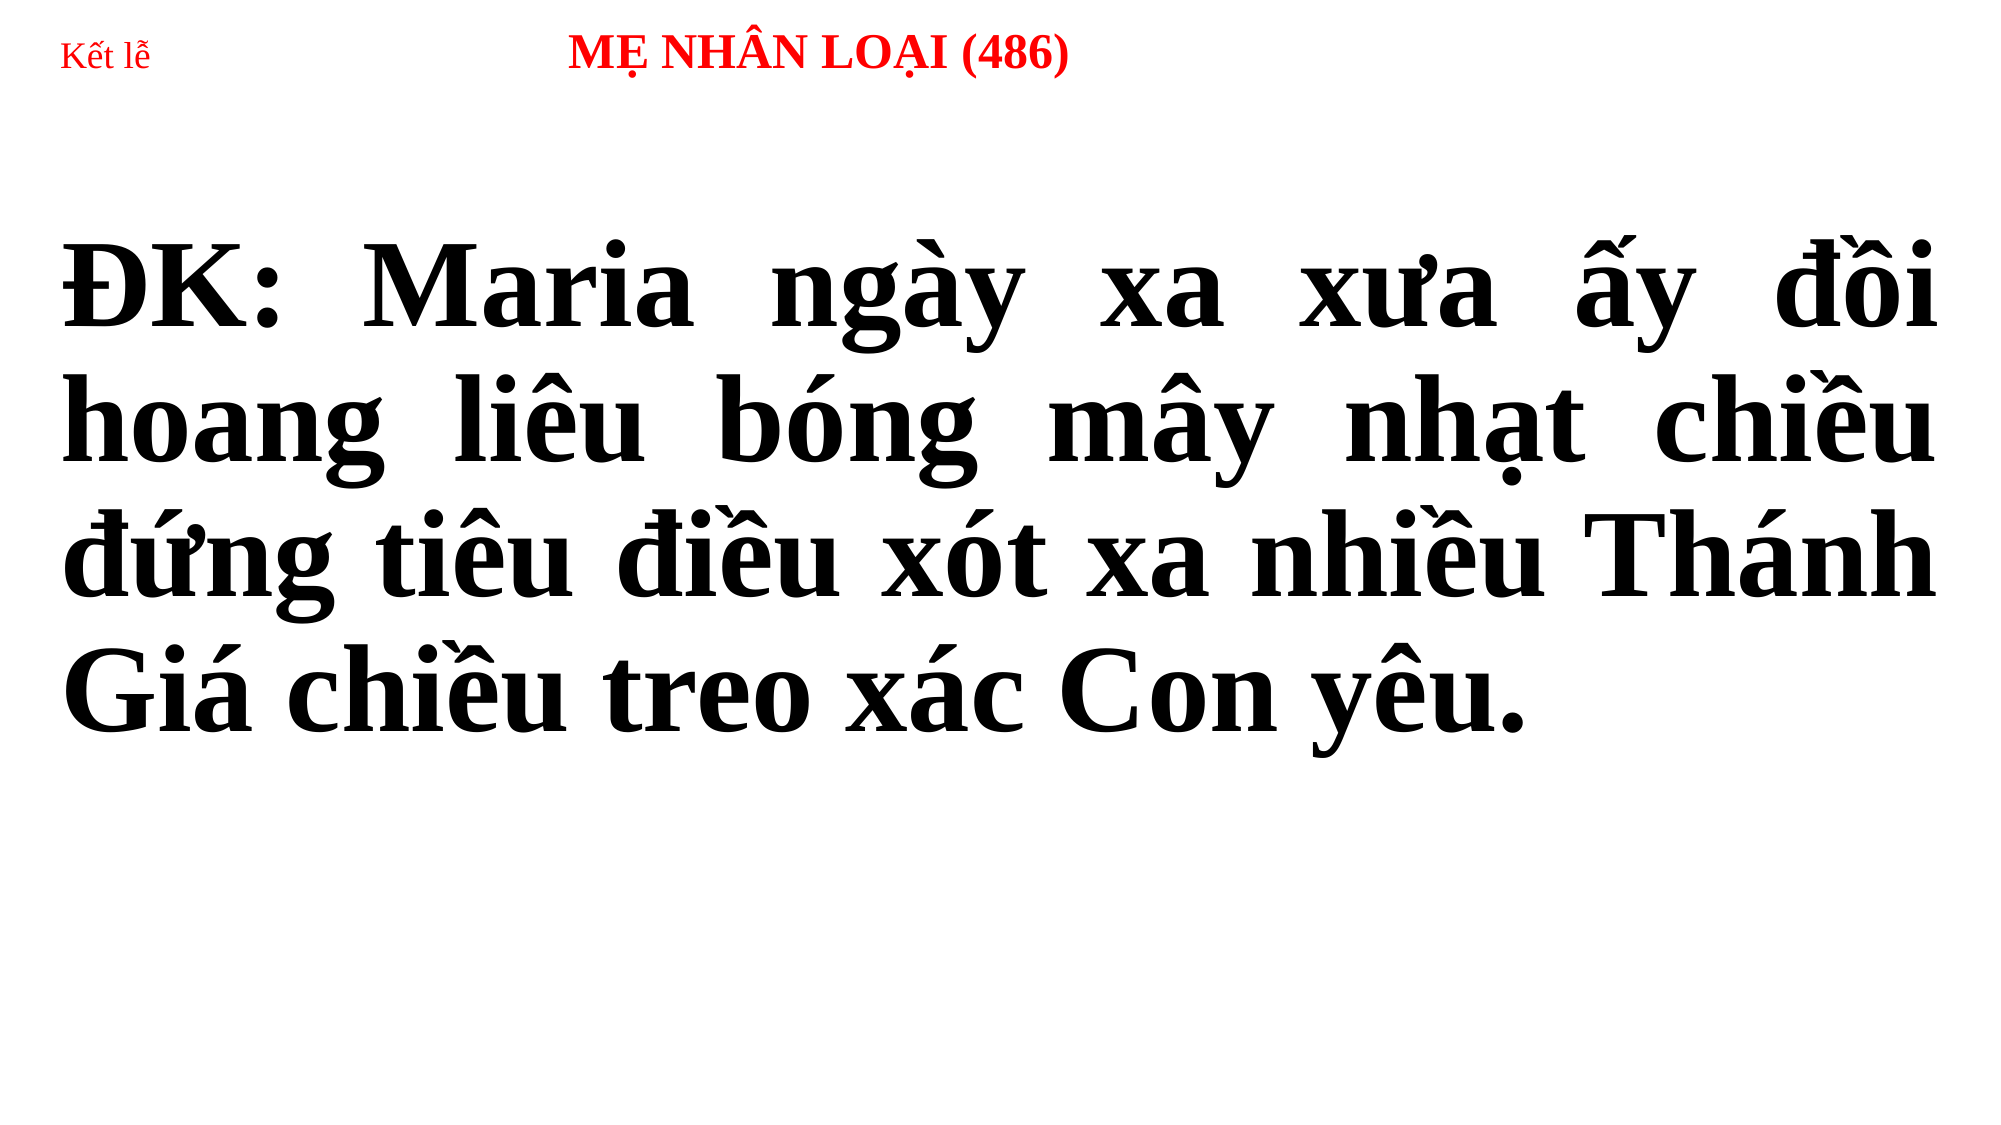

# Kết lễ                                            MẸ NHÂN LOẠI (486)
ĐK: Maria ngày xa xưa ấy đồi hoang liêu bóng mây nhạt chiều đứng tiêu điều xót xa nhiều Thánh Giá chiều treo xác Con yêu.